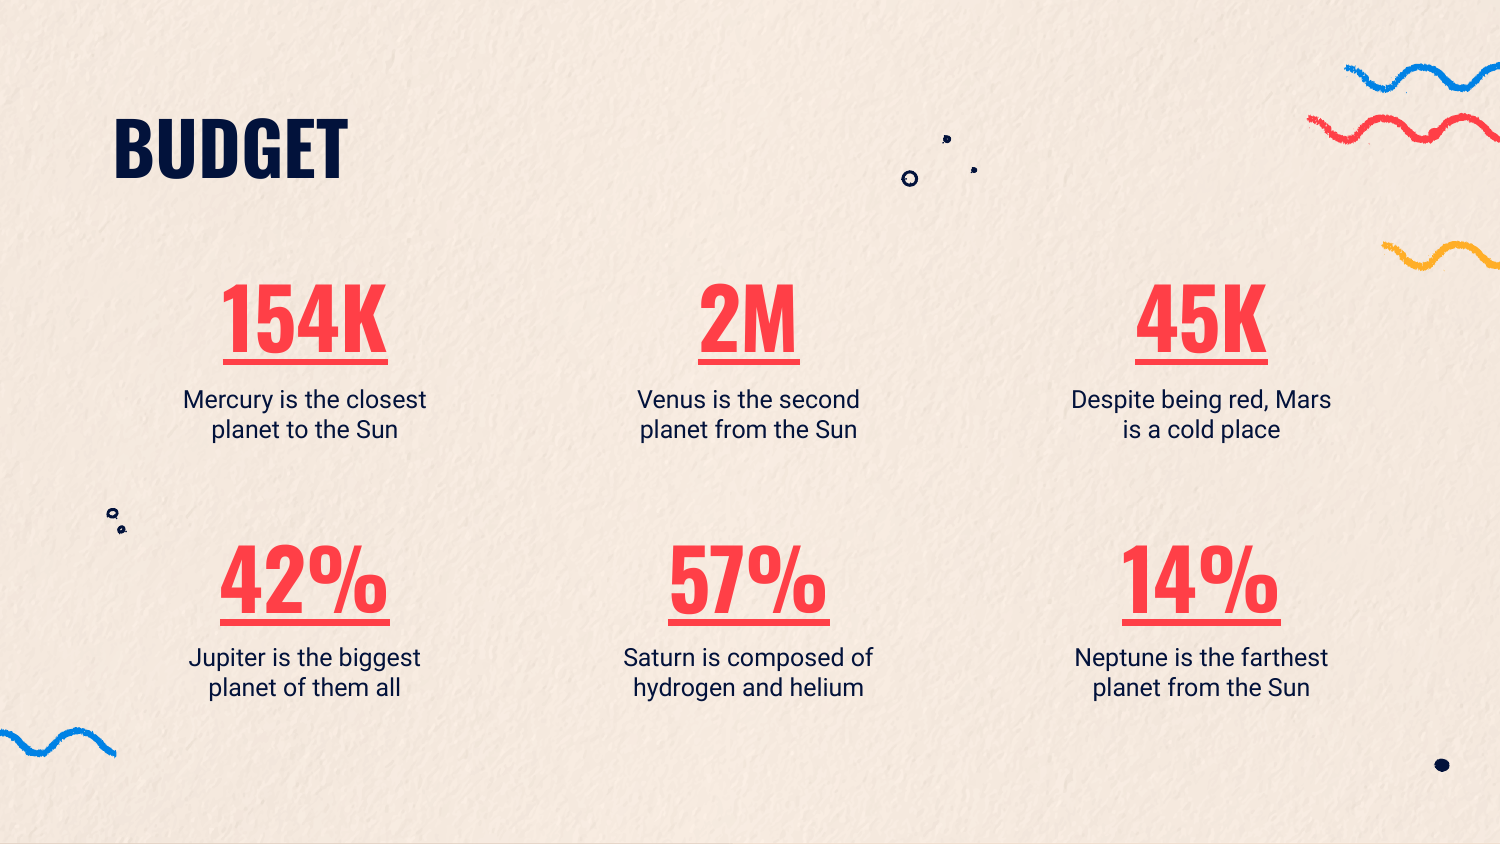

# BUDGET
154K
2M
45K
Mercury is the closest planet to the Sun
Venus is the second planet from the Sun
Despite being red, Mars is a cold place
42%
57%
14%
Jupiter is the biggest planet of them all
Neptune is the farthest planet from the Sun
Saturn is composed of hydrogen and helium